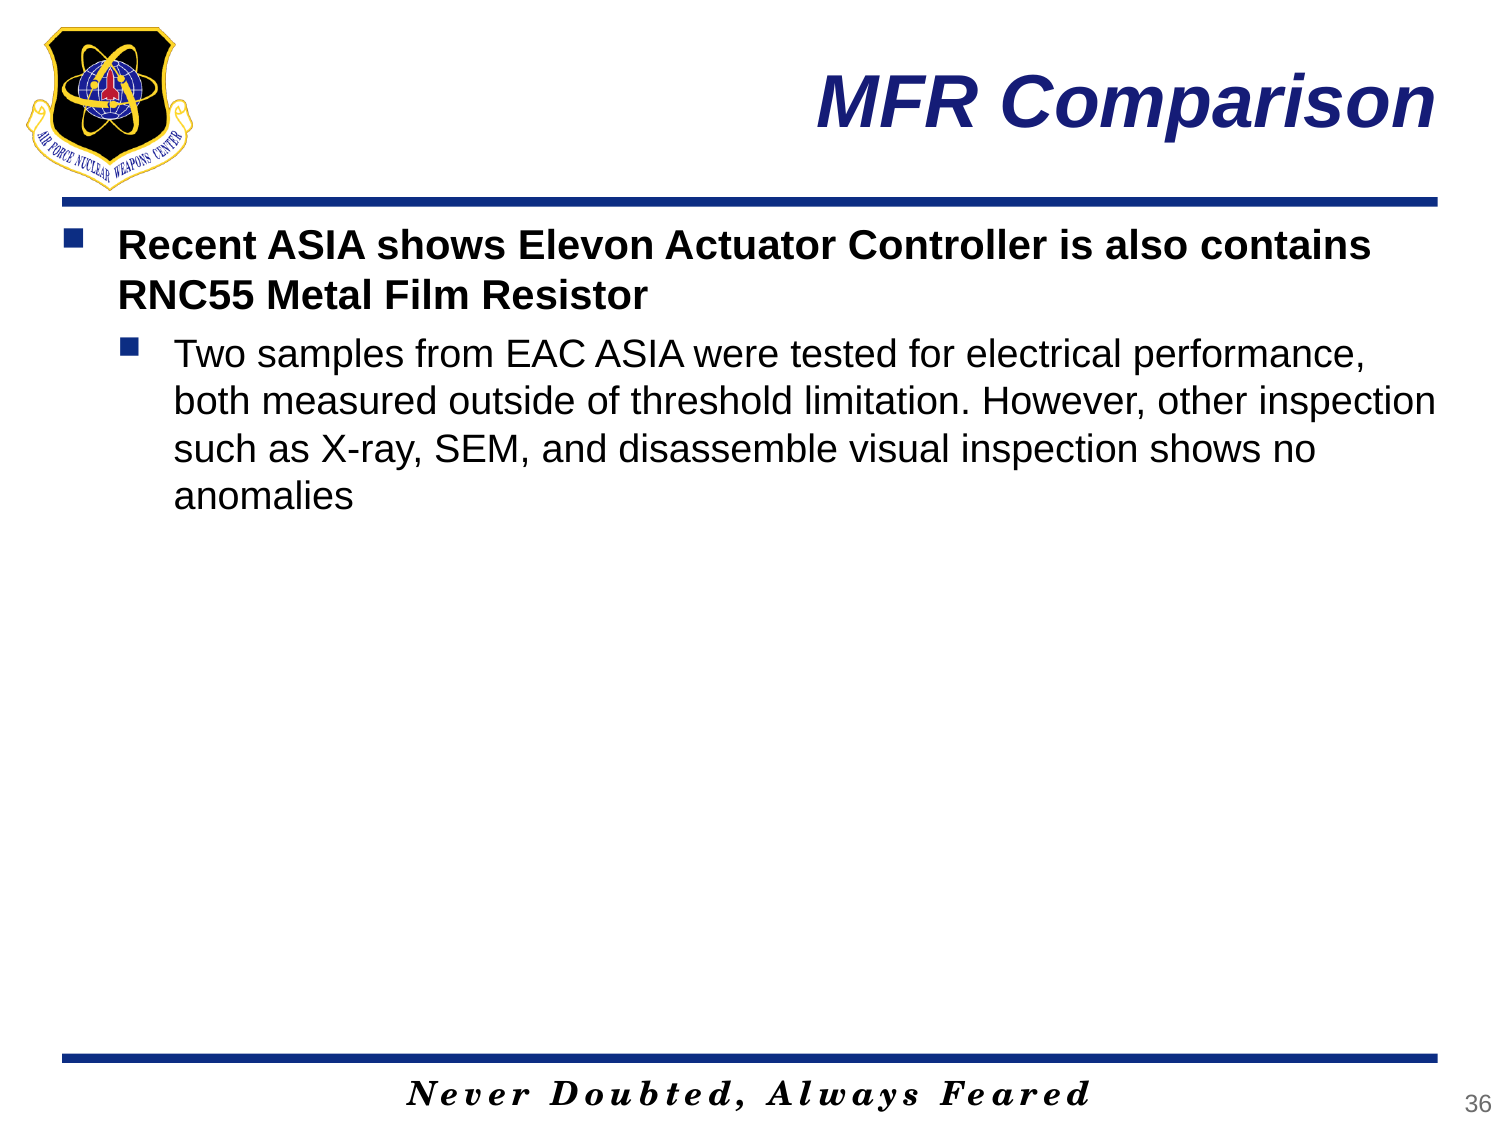

# MFR Comparison
Recent ASIA shows Elevon Actuator Controller is also contains RNC55 Metal Film Resistor
Two samples from EAC ASIA were tested for electrical performance, both measured outside of threshold limitation. However, other inspection such as X-ray, SEM, and disassemble visual inspection shows no anomalies

36